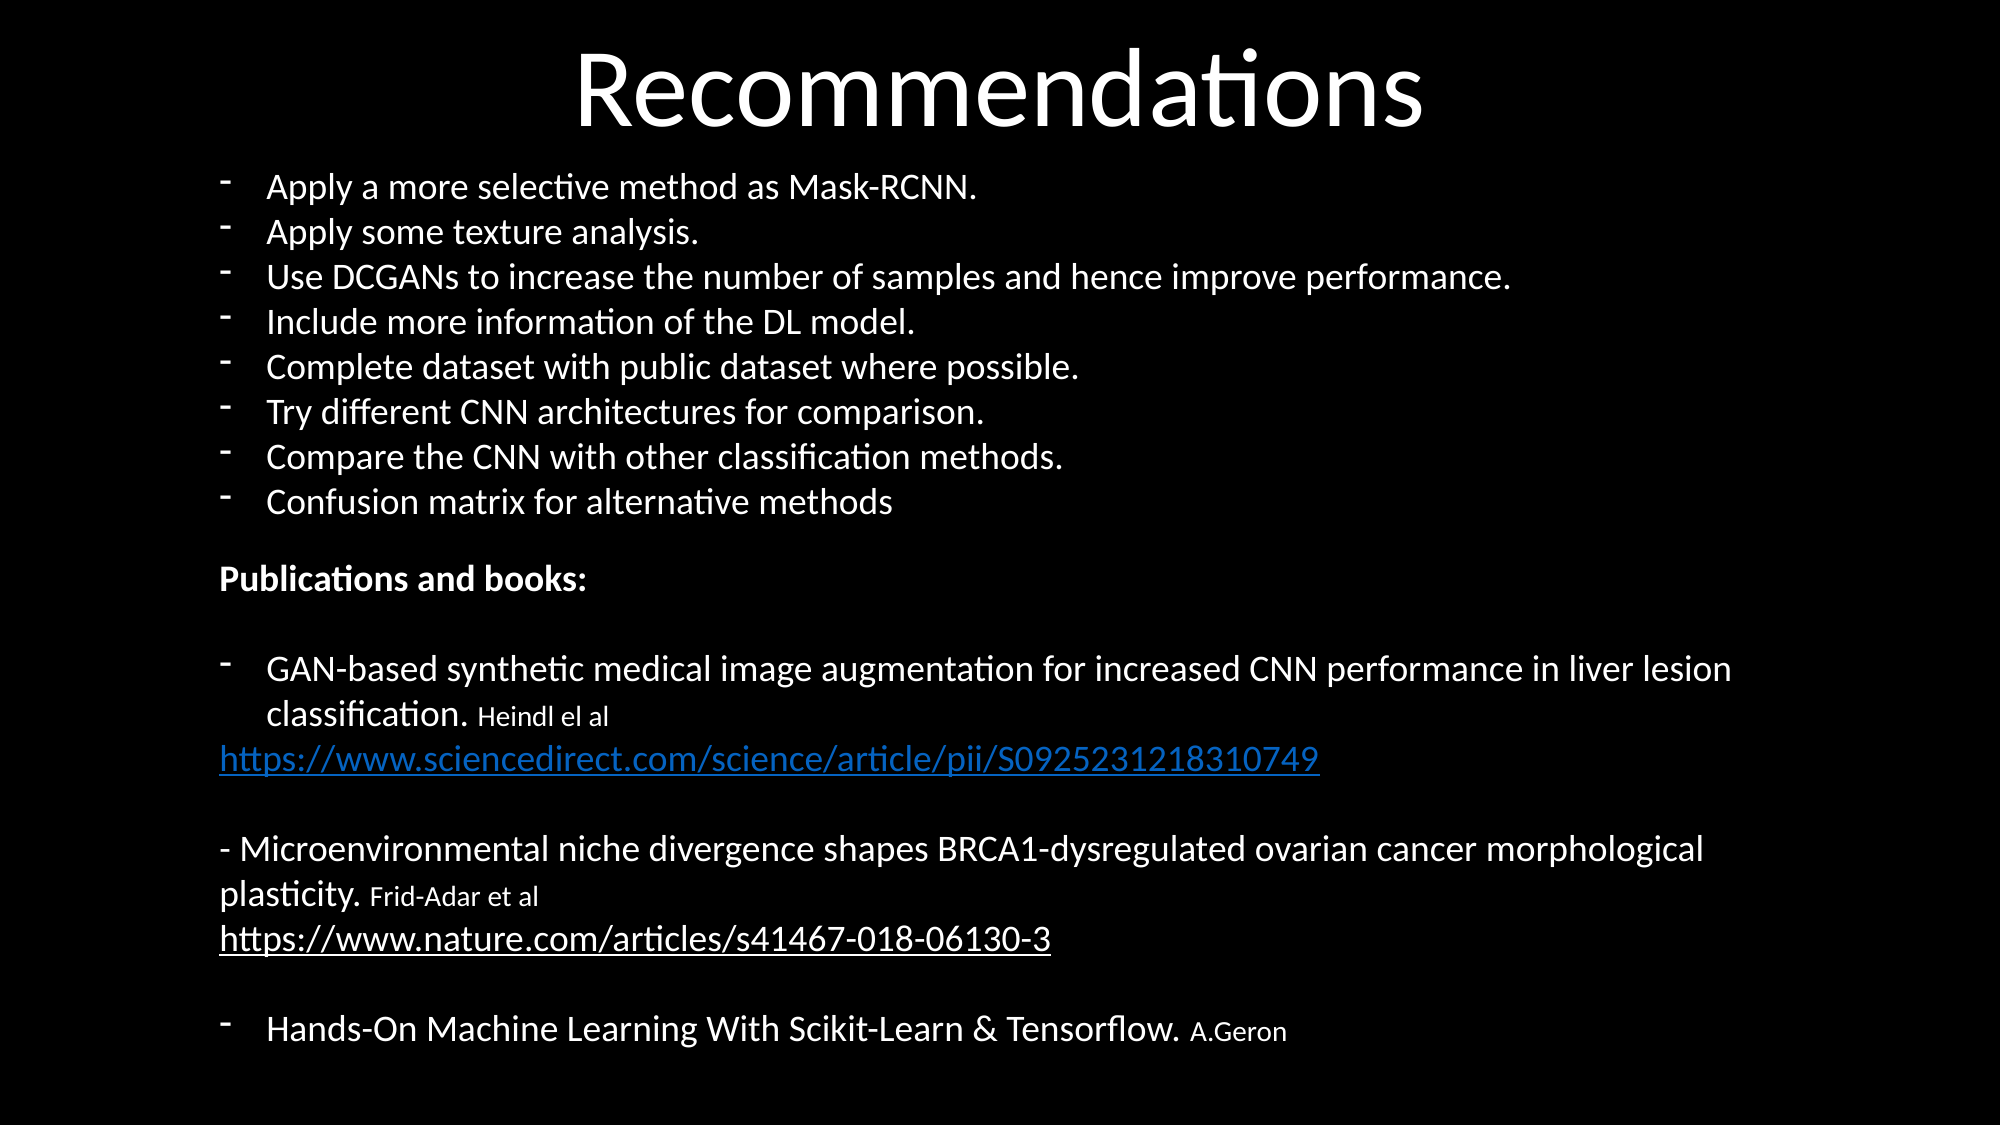

Recommendations
Apply a more selective method as Mask-RCNN.
Apply some texture analysis.
Use DCGANs to increase the number of samples and hence improve performance.
Include more information of the DL model.
Complete dataset with public dataset where possible.
Try different CNN architectures for comparison.
Compare the CNN with other classification methods.
Confusion matrix for alternative methods

Publications and books:

GAN-based synthetic medical image augmentation for increased CNN performance in liver lesion classification. Heindl el al
https://www.sciencedirect.com/science/article/pii/S0925231218310749

- Microenvironmental niche divergence shapes BRCA1-dysregulated ovarian cancer morphological plasticity. Frid-Adar et al
https://www.nature.com/articles/s41467-018-06130-3

Hands-On Machine Learning With Scikit-Learn & Tensorflow. A.Geron